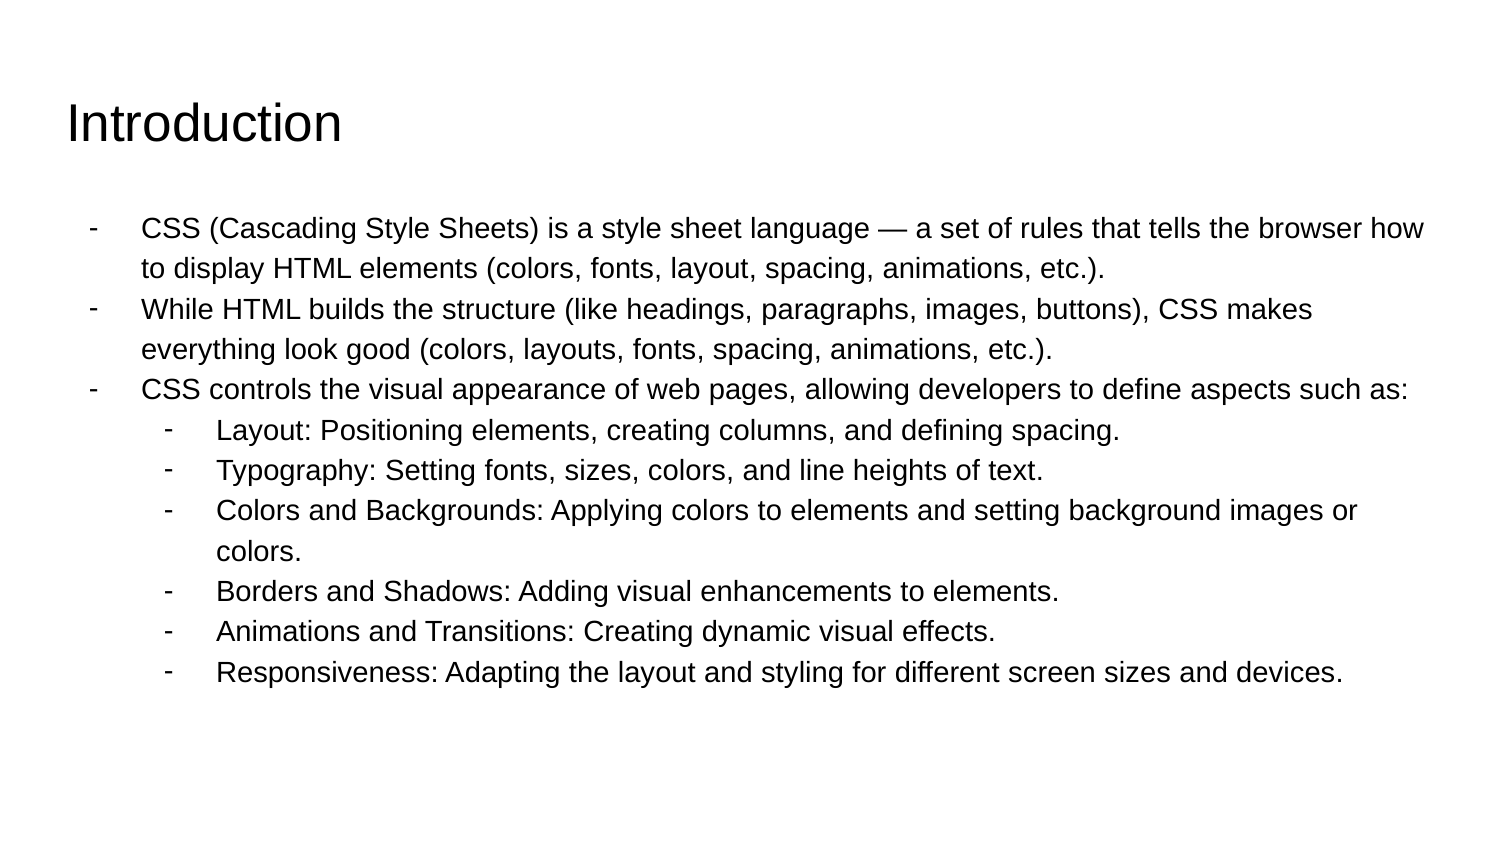

# Introduction
CSS (Cascading Style Sheets) is a style sheet language — a set of rules that tells the browser how to display HTML elements (colors, fonts, layout, spacing, animations, etc.).
While HTML builds the structure (like headings, paragraphs, images, buttons), CSS makes everything look good (colors, layouts, fonts, spacing, animations, etc.).
CSS controls the visual appearance of web pages, allowing developers to define aspects such as:
Layout: Positioning elements, creating columns, and defining spacing.
Typography: Setting fonts, sizes, colors, and line heights of text.
Colors and Backgrounds: Applying colors to elements and setting background images or colors.
Borders and Shadows: Adding visual enhancements to elements.
Animations and Transitions: Creating dynamic visual effects.
Responsiveness: Adapting the layout and styling for different screen sizes and devices.